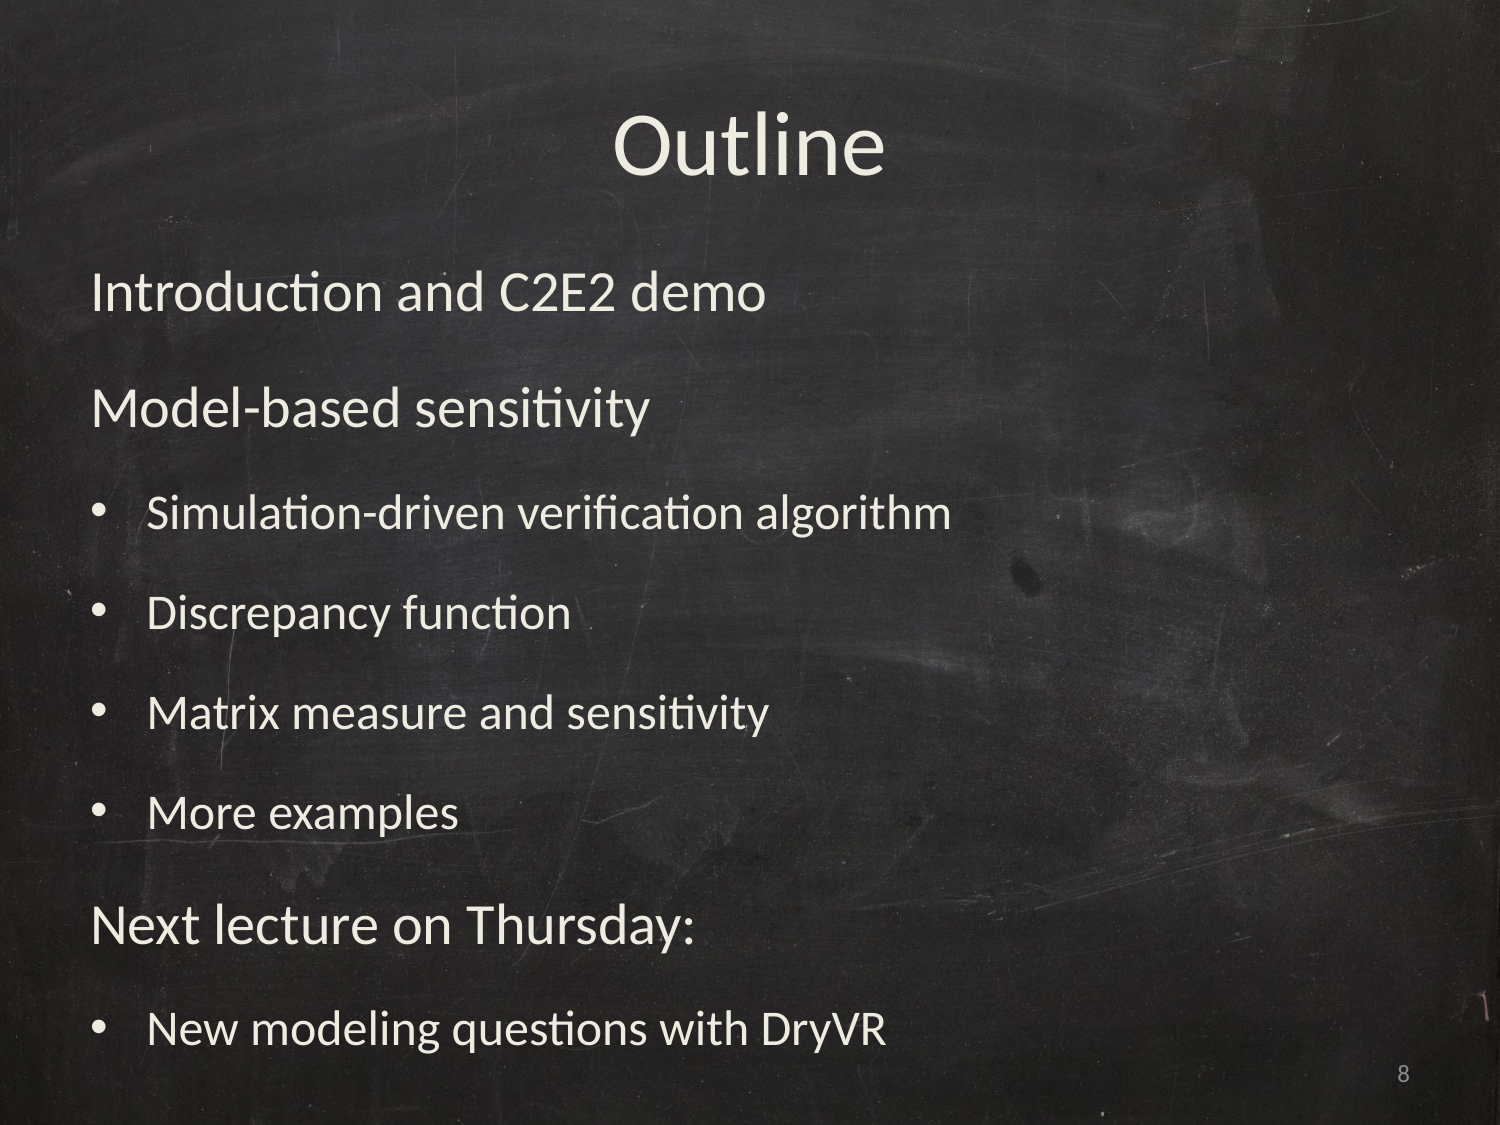

# Outline
Introduction and C2E2 demo
Model-based sensitivity
Simulation-driven verification algorithm
Discrepancy function
Matrix measure and sensitivity
More examples
Next lecture on Thursday:
New modeling questions with DryVR
8